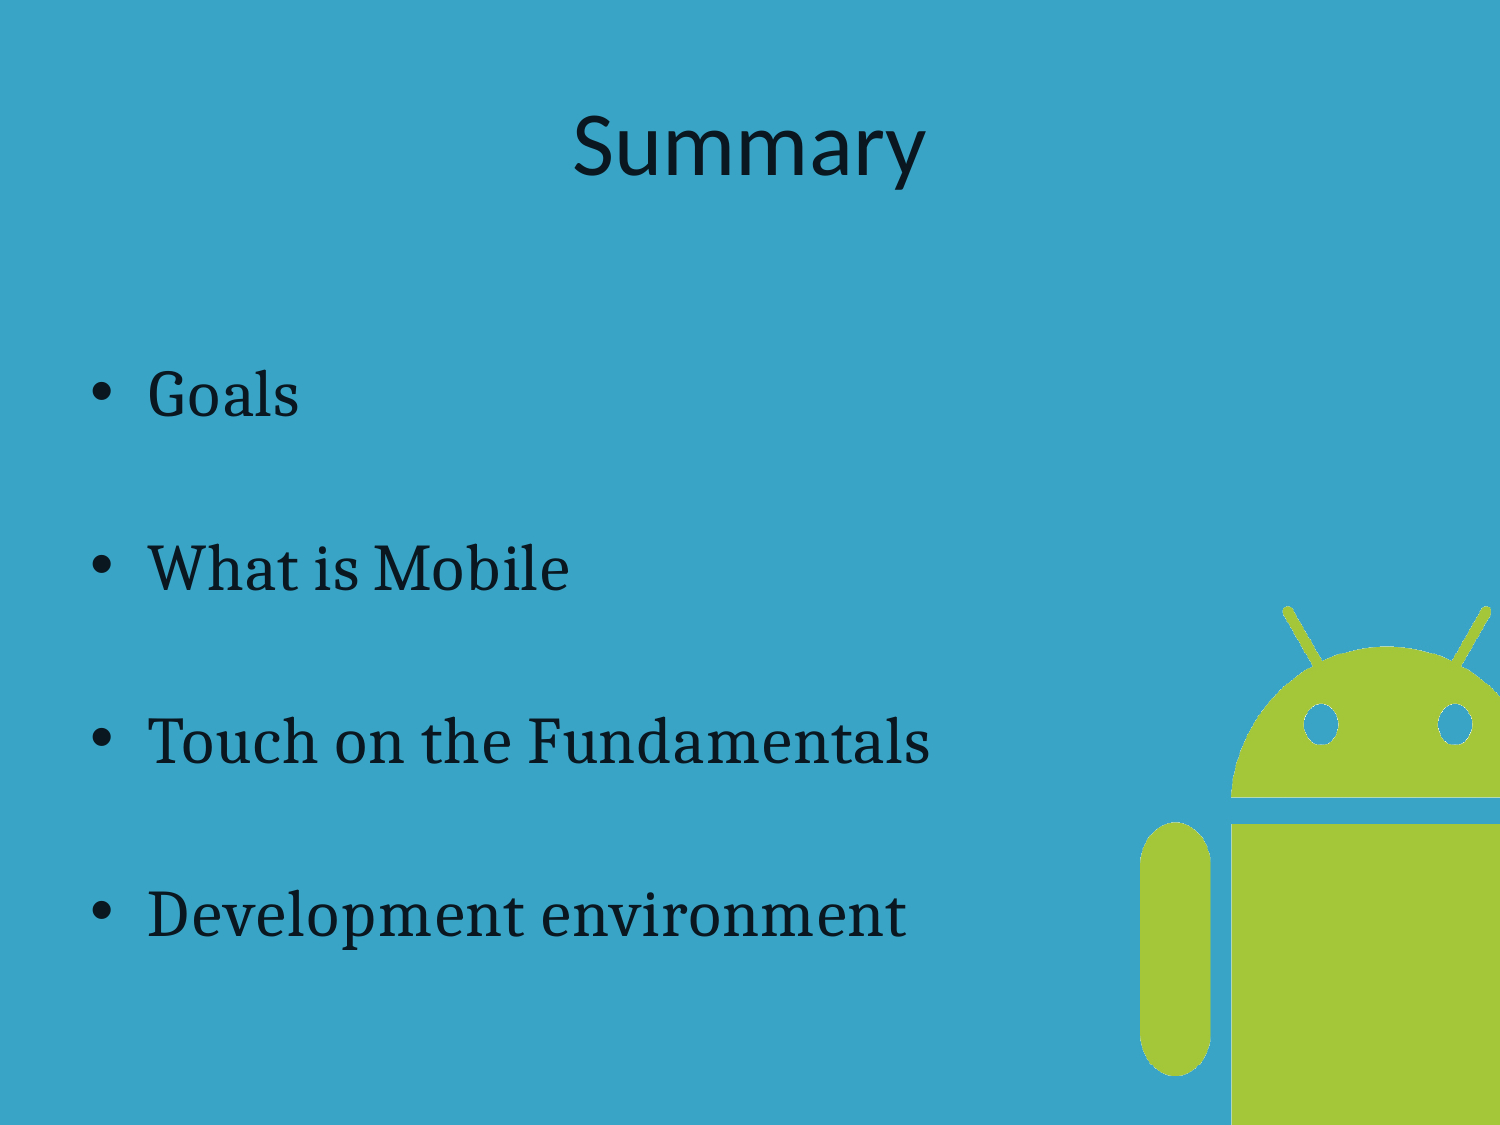

# Summary
Goals
What is Mobile
Touch on the Fundamentals
Development environment